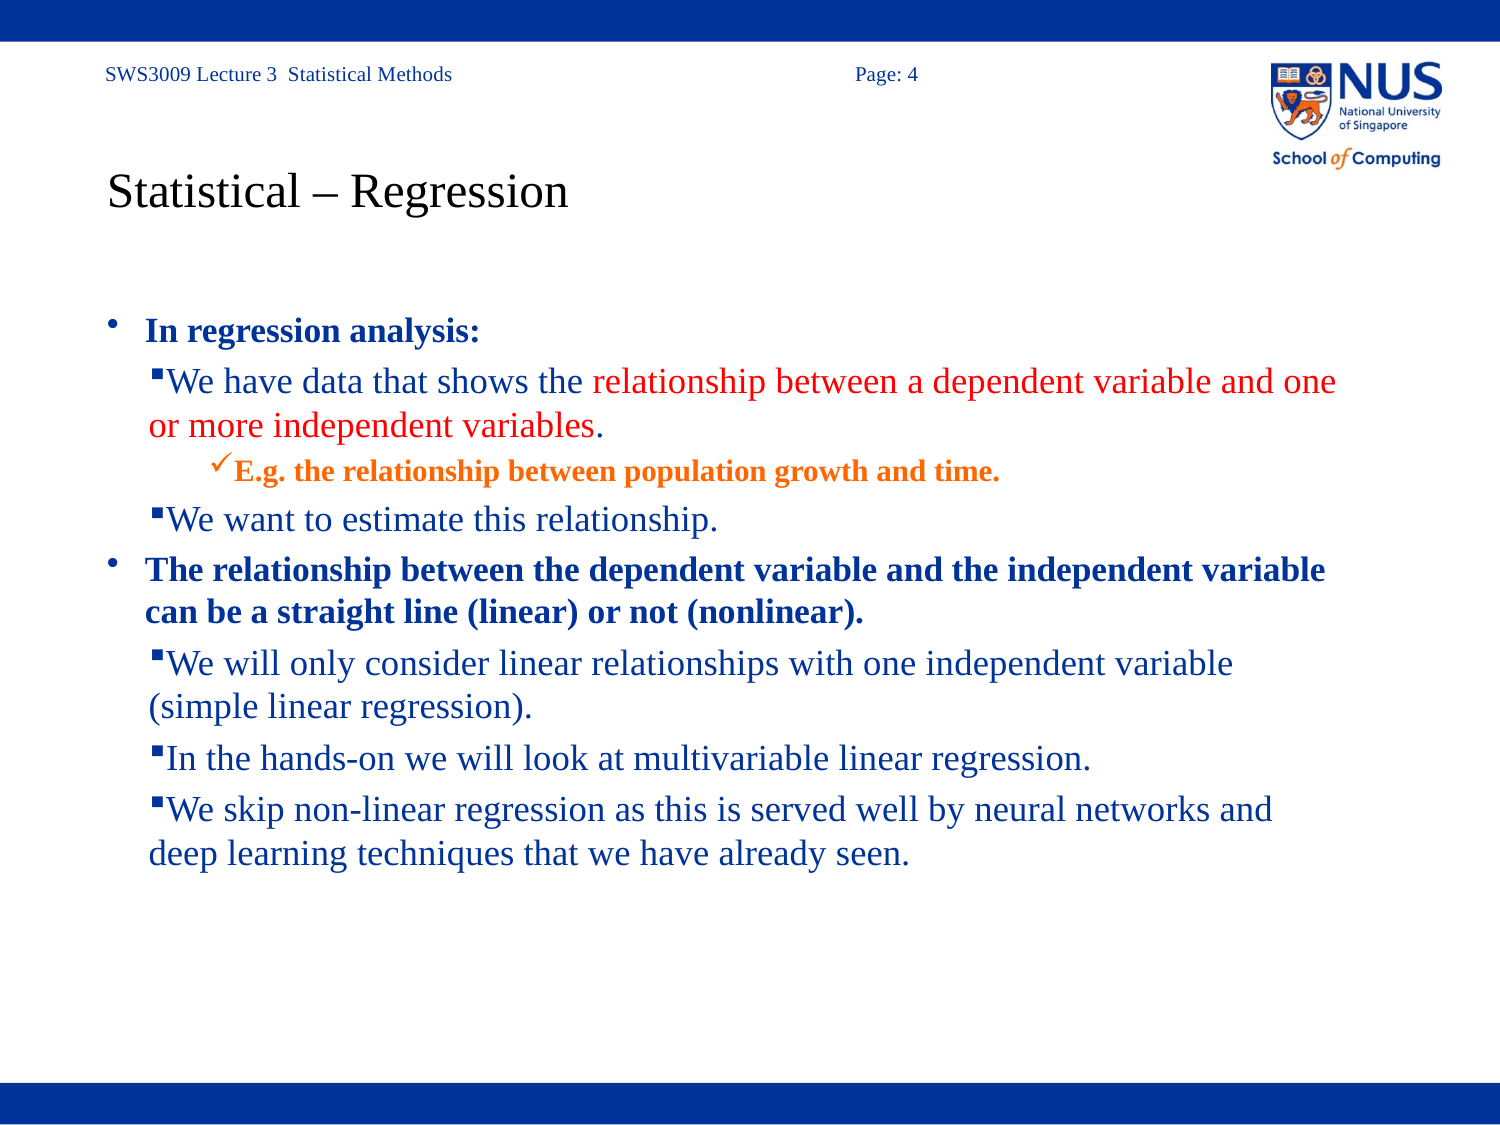

# Statistical – Regression
In regression analysis:
We have data that shows the relationship between a dependent variable and one or more independent variables.
E.g. the relationship between population growth and time.
We want to estimate this relationship.
The relationship between the dependent variable and the independent variable can be a straight line (linear) or not (nonlinear).
We will only consider linear relationships with one independent variable (simple linear regression).
In the hands-on we will look at multivariable linear regression.
We skip non-linear regression as this is served well by neural networks and deep learning techniques that we have already seen.